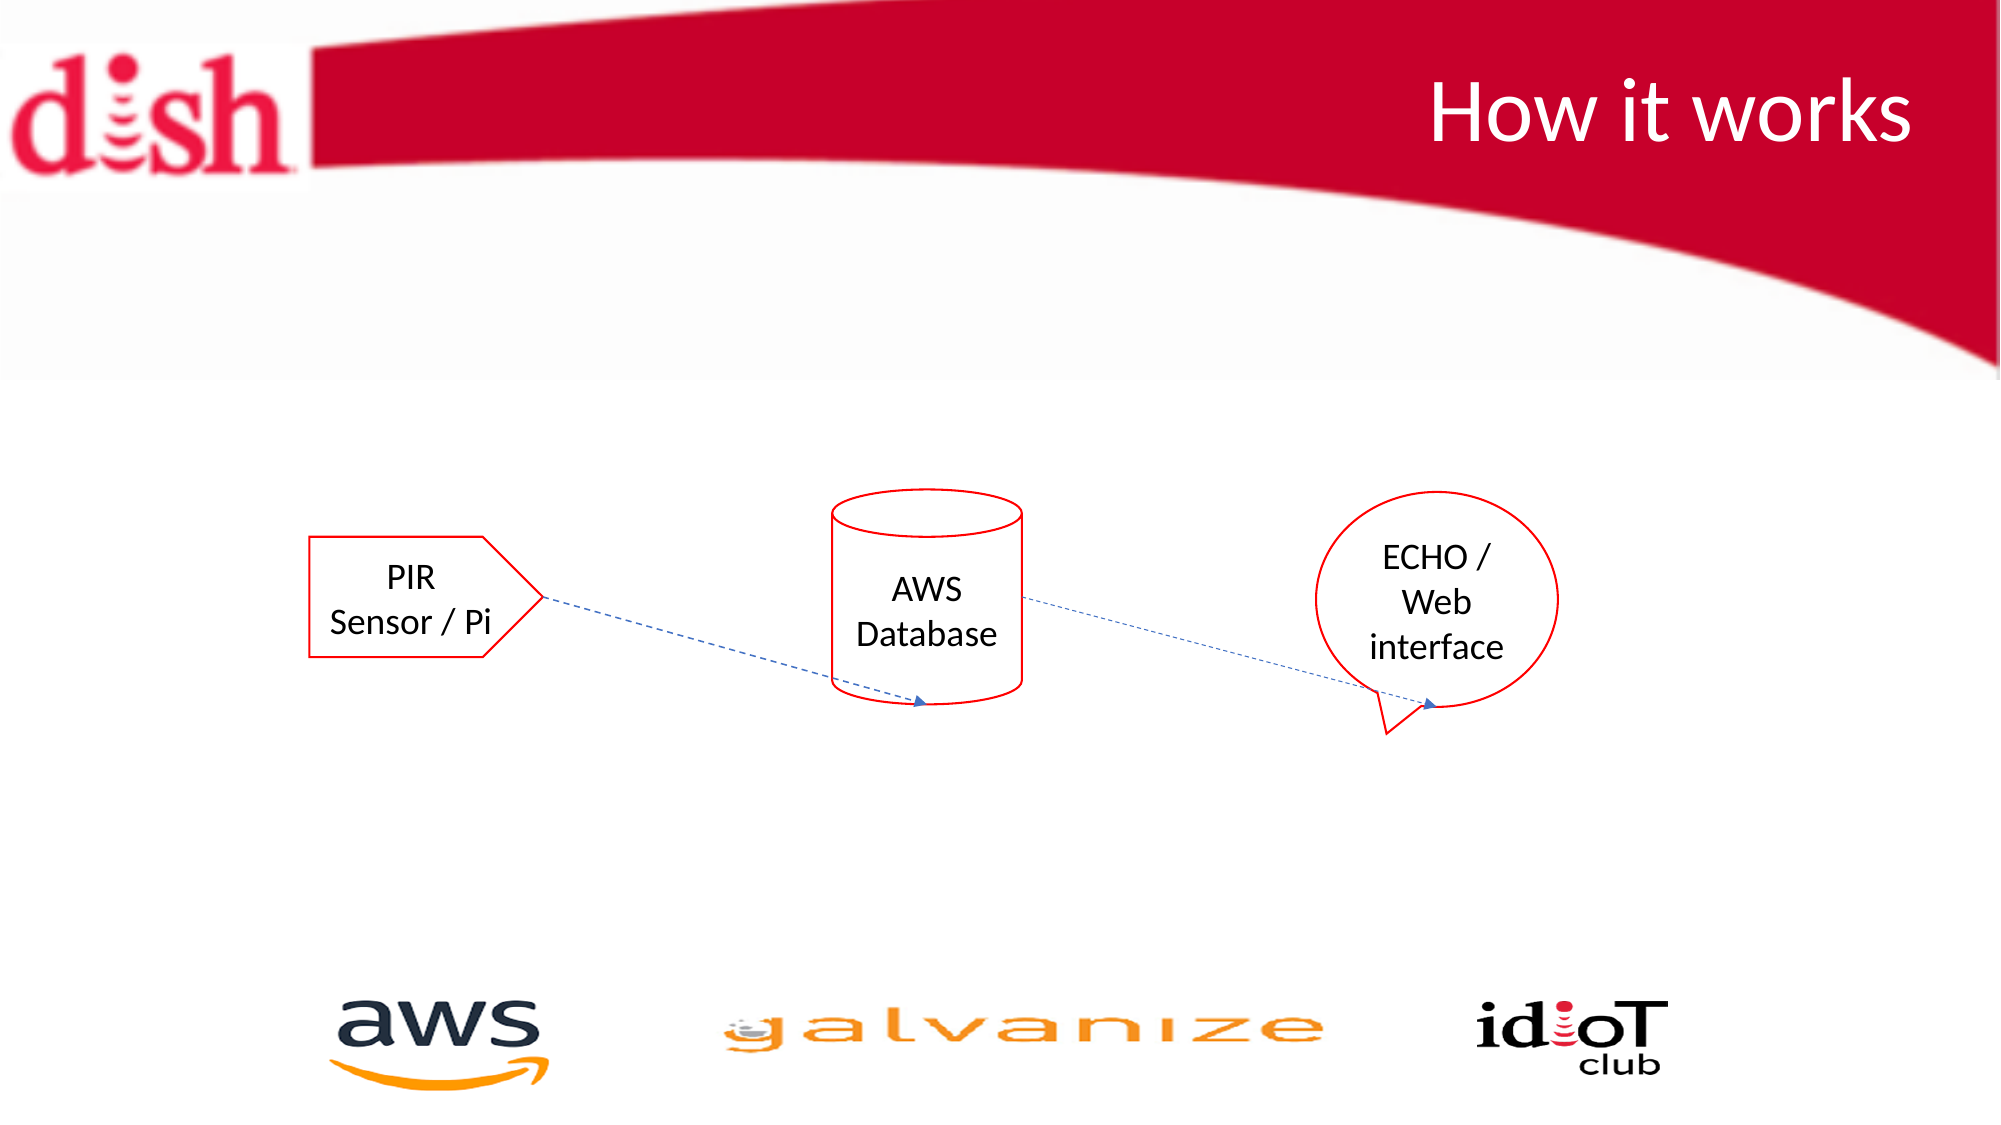

# How it works
AWS Database
ECHO / Web interface
PIR Sensor / Pi